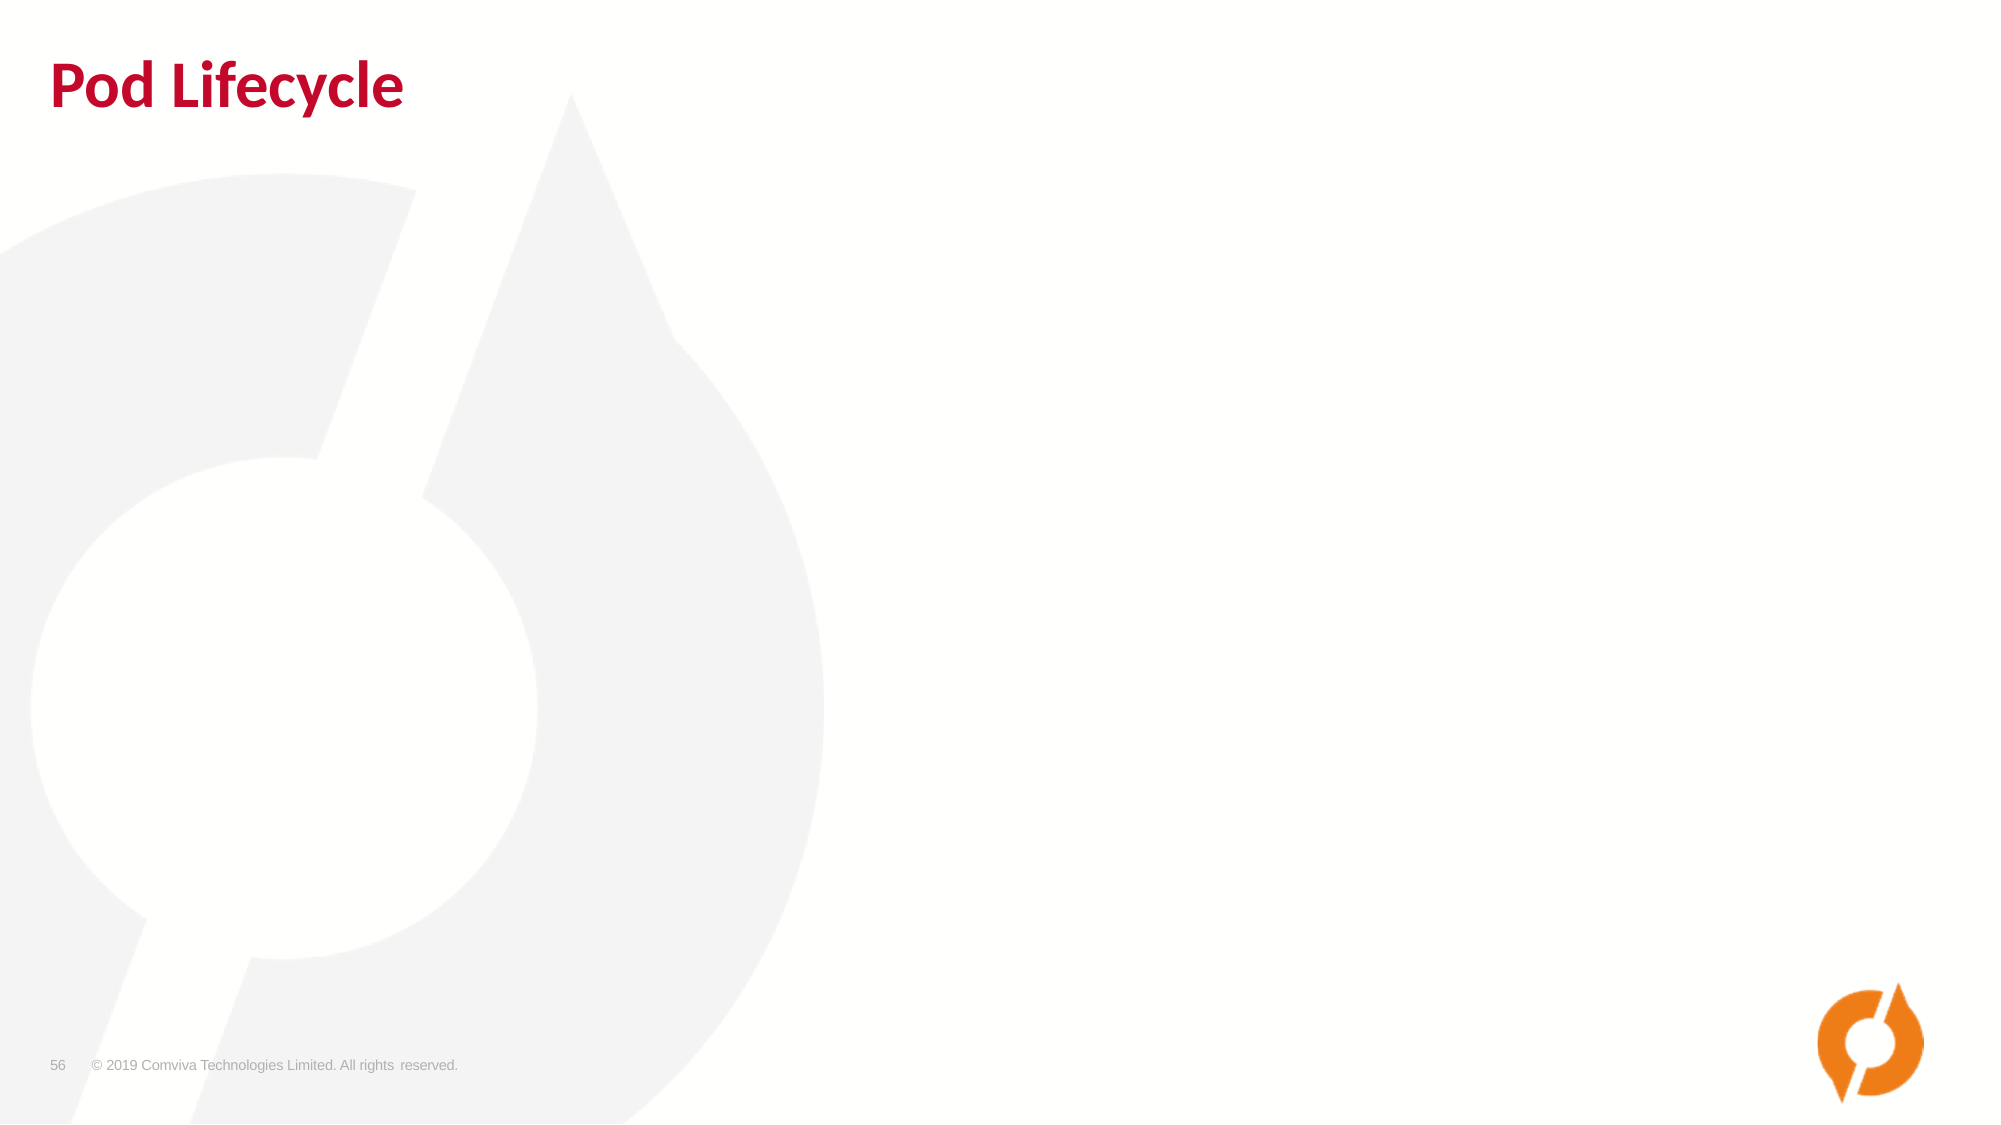

# Pod Lifecycle
56
© 2019 Comviva Technologies Limited. All rights reserved.